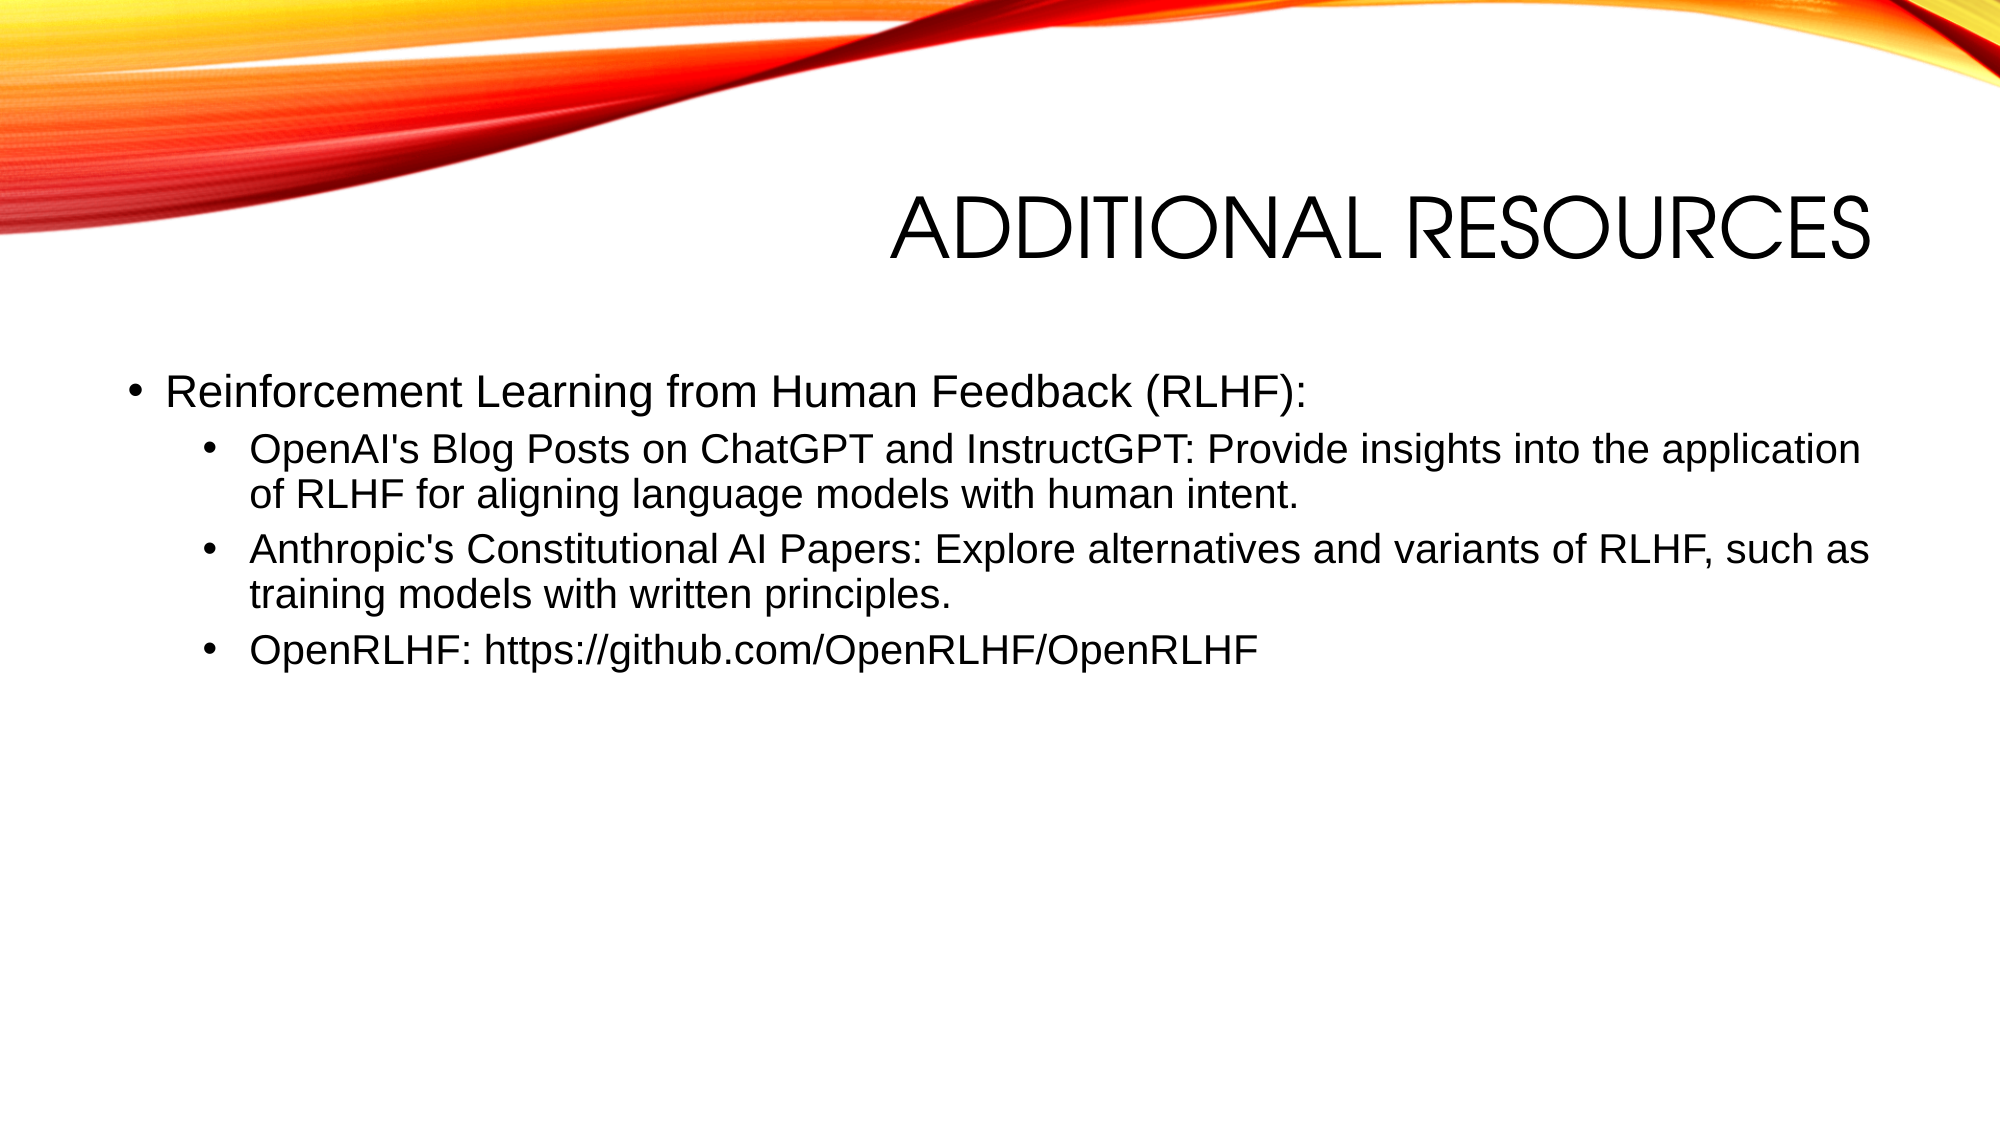

# Additional Resources
Reinforcement Learning from Human Feedback (RLHF):
OpenAI's Blog Posts on ChatGPT and InstructGPT: Provide insights into the application of RLHF for aligning language models with human intent.
Anthropic's Constitutional AI Papers: Explore alternatives and variants of RLHF, such as training models with written principles.
OpenRLHF: https://github.com/OpenRLHF/OpenRLHF